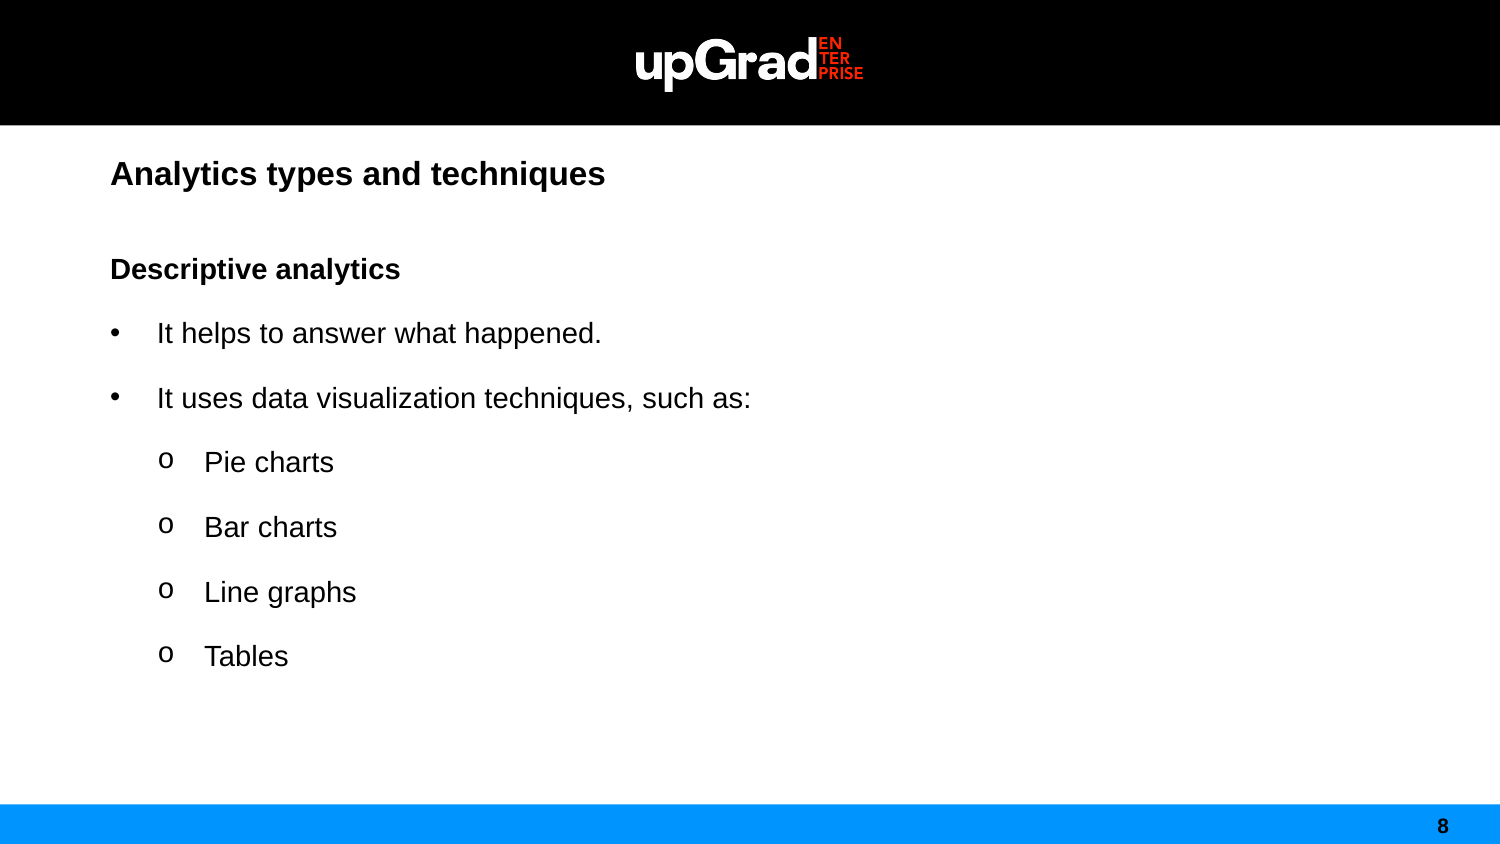

Analytics types and techniques
Descriptive analytics
It helps to answer what happened.
It uses data visualization techniques, such as:
Pie charts
Bar charts
Line graphs
Tables
8